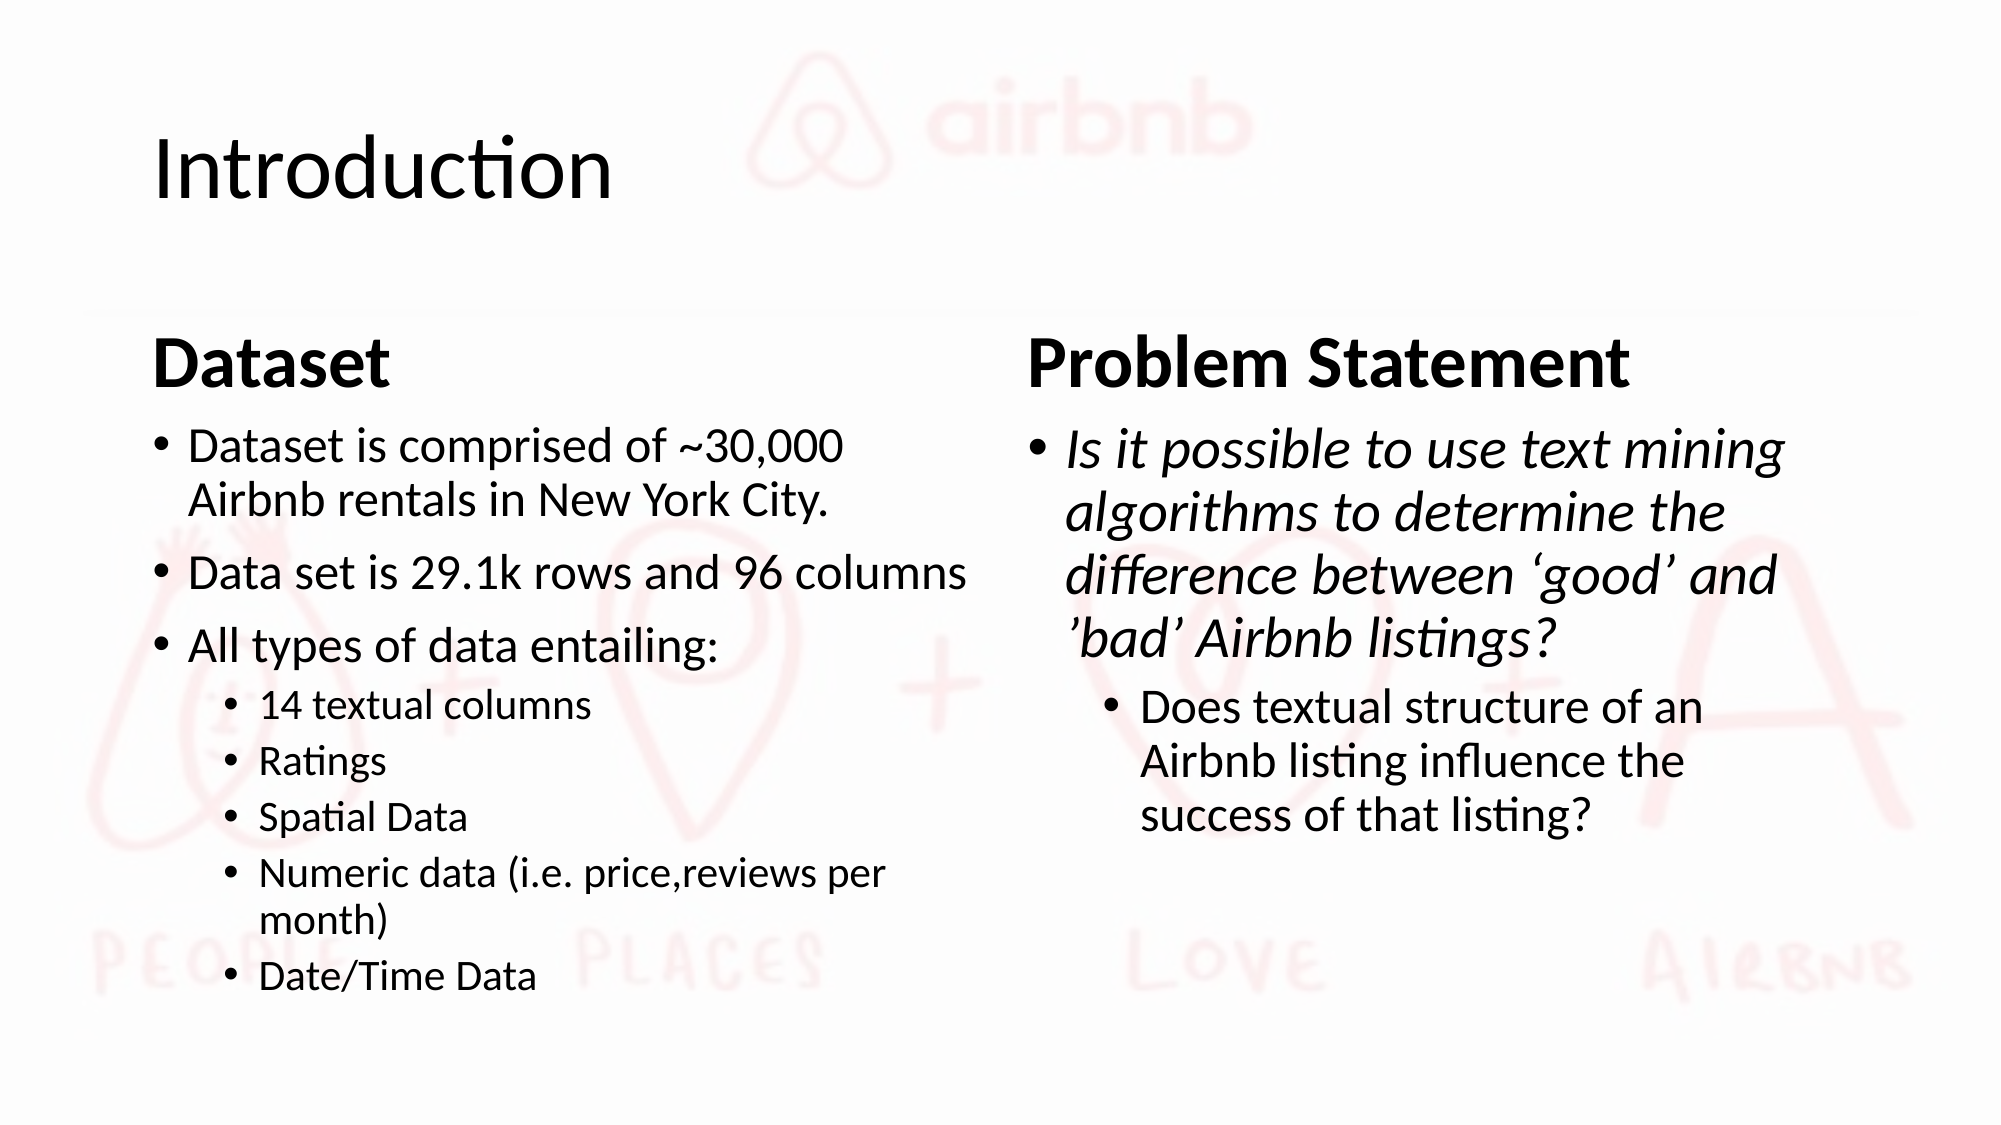

# Introduction
Dataset
Problem Statement
Dataset is comprised of ~30,000 Airbnb rentals in New York City.
Data set is 29.1k rows and 96 columns
All types of data entailing:
14 textual columns
Ratings
Spatial Data
Numeric data (i.e. price,reviews per month)
Date/Time Data

Is it possible to use text mining algorithms to determine the difference between ‘good’ and ’bad’ Airbnb listings?
Does textual structure of an Airbnb listing influence the success of that listing?